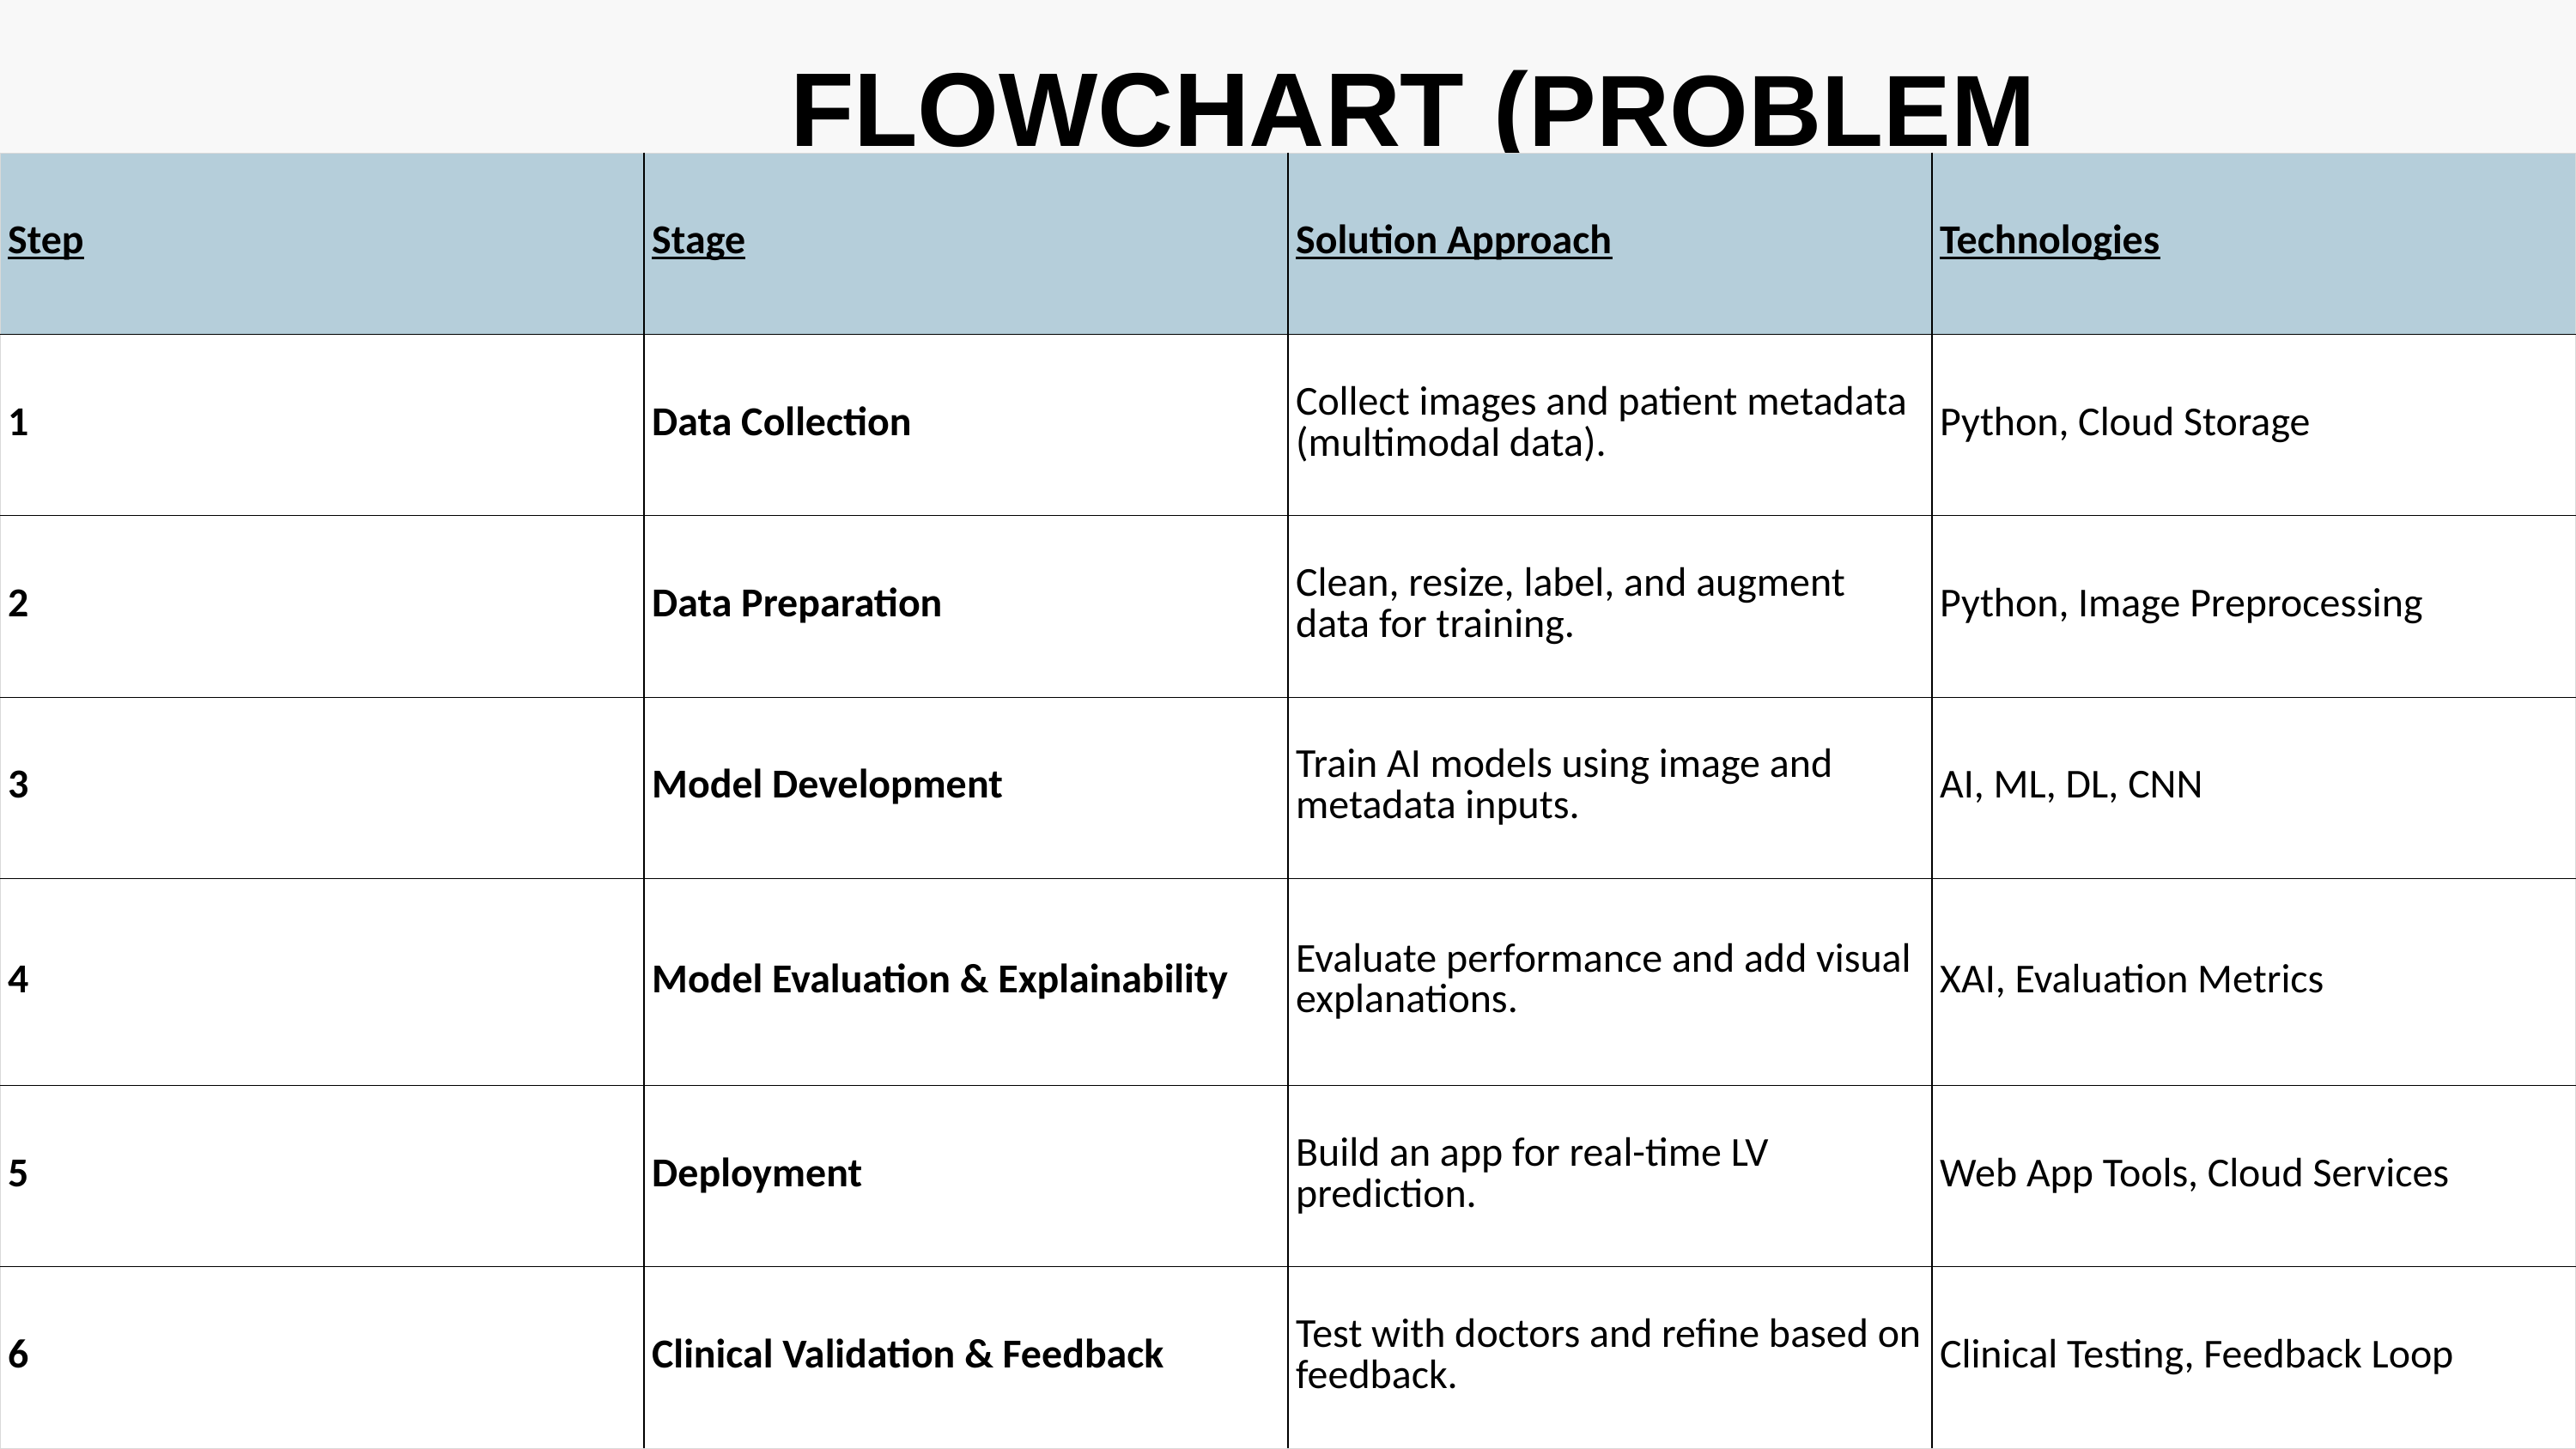

FLOWCHART (PROBLEM SOLUTION)
| Step | Stage | Solution Approach | Technologies |
| --- | --- | --- | --- |
| 1 | Data Collection | Collect images and patient metadata (multimodal data). | Python, Cloud Storage |
| 2 | Data Preparation | Clean, resize, label, and augment data for training. | Python, Image Preprocessing |
| 3 | Model Development | Train AI models using image and metadata inputs. | AI, ML, DL, CNN |
| 4 | Model Evaluation & Explainability | Evaluate performance and add visual explanations. | XAI, Evaluation Metrics |
| 5 | Deployment | Build an app for real-time LV prediction. | Web App Tools, Cloud Services |
| 6 | Clinical Validation & Feedback | Test with doctors and refine based on feedback. | Clinical Testing, Feedback Loop |